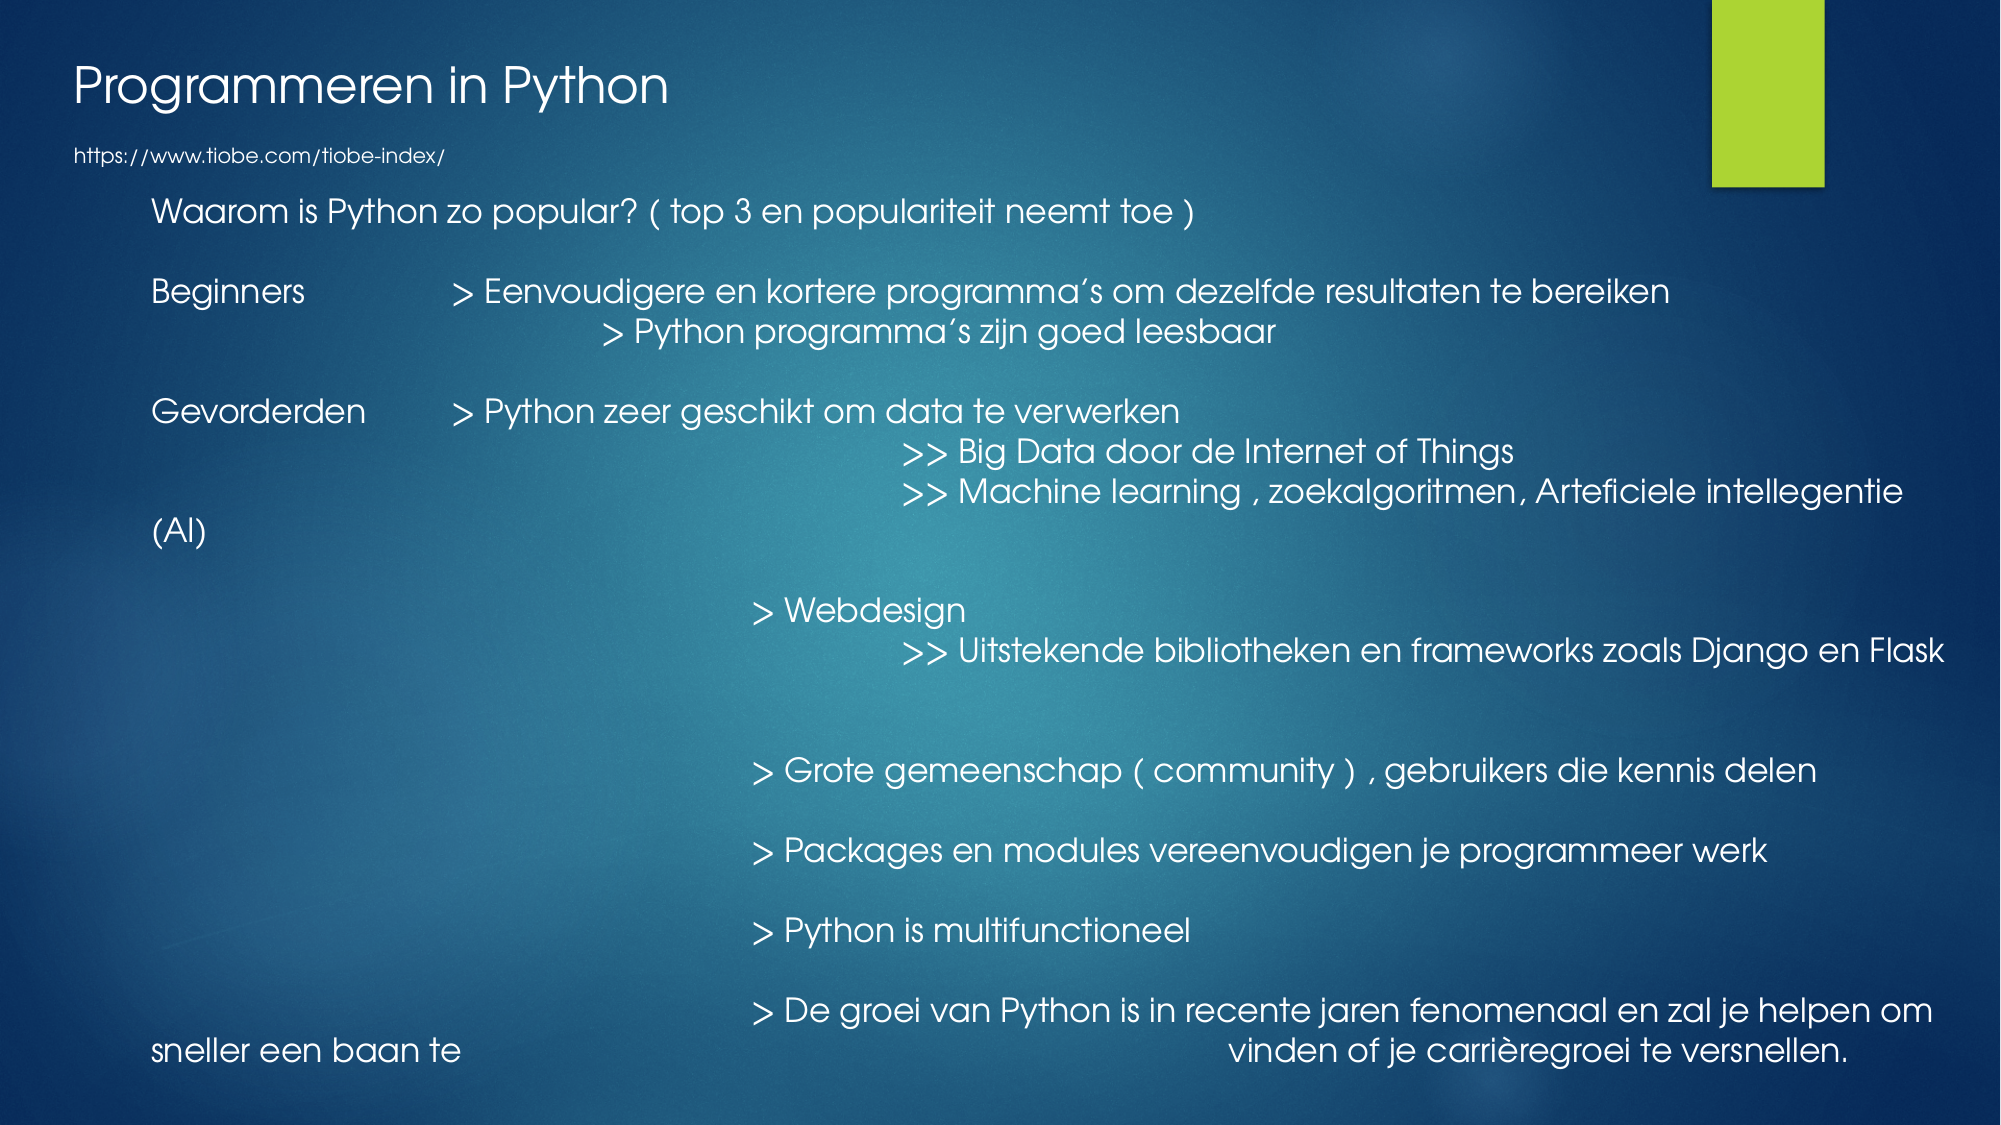

Programmeren in Python
https://www.tiobe.com/tiobe-index/
Waarom is Python zo popular? ( top 3 en populariteit neemt toe )

Beginners 	> Eenvoudigere en kortere programma’s om dezelfde resultaten te bereiken
			> Python programma’s zijn goed leesbaar

Gevorderden 	> Python zeer geschikt om data te verwerken
					>> Big Data door de Internet of Things
					>> Machine learning , zoekalgoritmen, Arteficiele intellegentie (AI)

				> Webdesign
					>> Uitstekende bibliotheken en frameworks zoals Django en Flask

				> Grote gemeenschap ( community ) , gebruikers die kennis delen

				> Packages en modules vereenvoudigen je programmeer werk

				> Python is multifunctioneel

				> De groei van Python is in recente jaren fenomenaal en zal je helpen om sneller een baan te 					   vinden of je carrièregroei te versnellen.